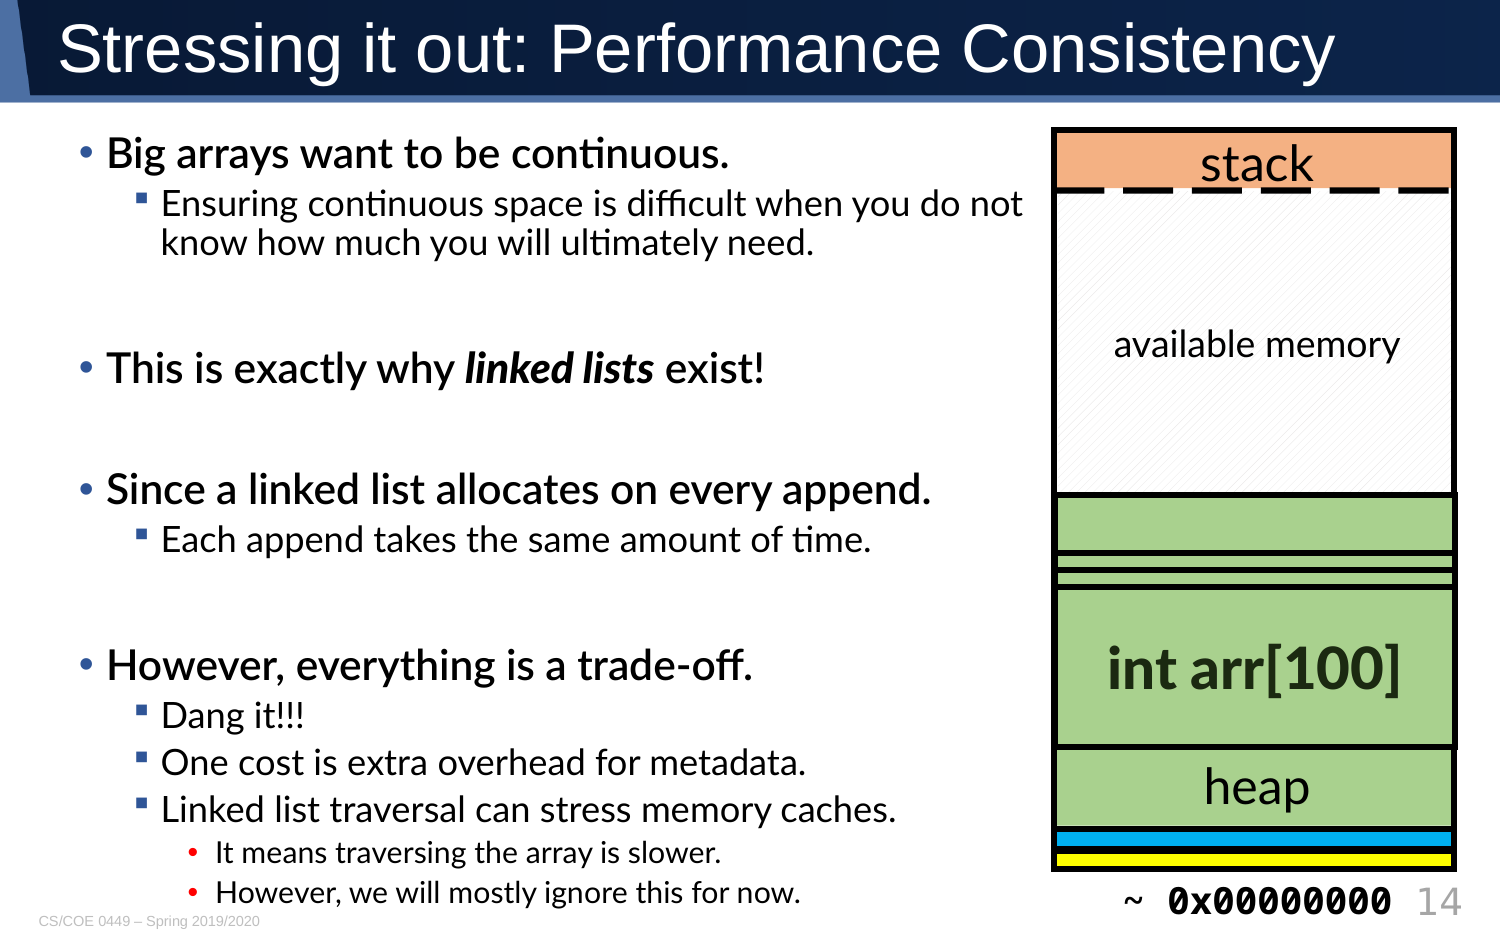

# Stressing it out: Performance Consistency
Big arrays want to be continuous.
Ensuring continuous space is difficult when you do not know how much you will ultimately need.

This is exactly why linked lists exist!

Since a linked list allocates on every append.
Each append takes the same amount of time.

However, everything is a trade-off.
Dang it!!!
One cost is extra overhead for metadata.
Linked list traversal can stress memory caches.
It means traversing the array is slower.
However, we will mostly ignore this for now.

stack

available memory

int arr[100]
old data: int arr[100]

heap

~ 0x00000000
14
CS/COE 0449 – Spring 2019/2020